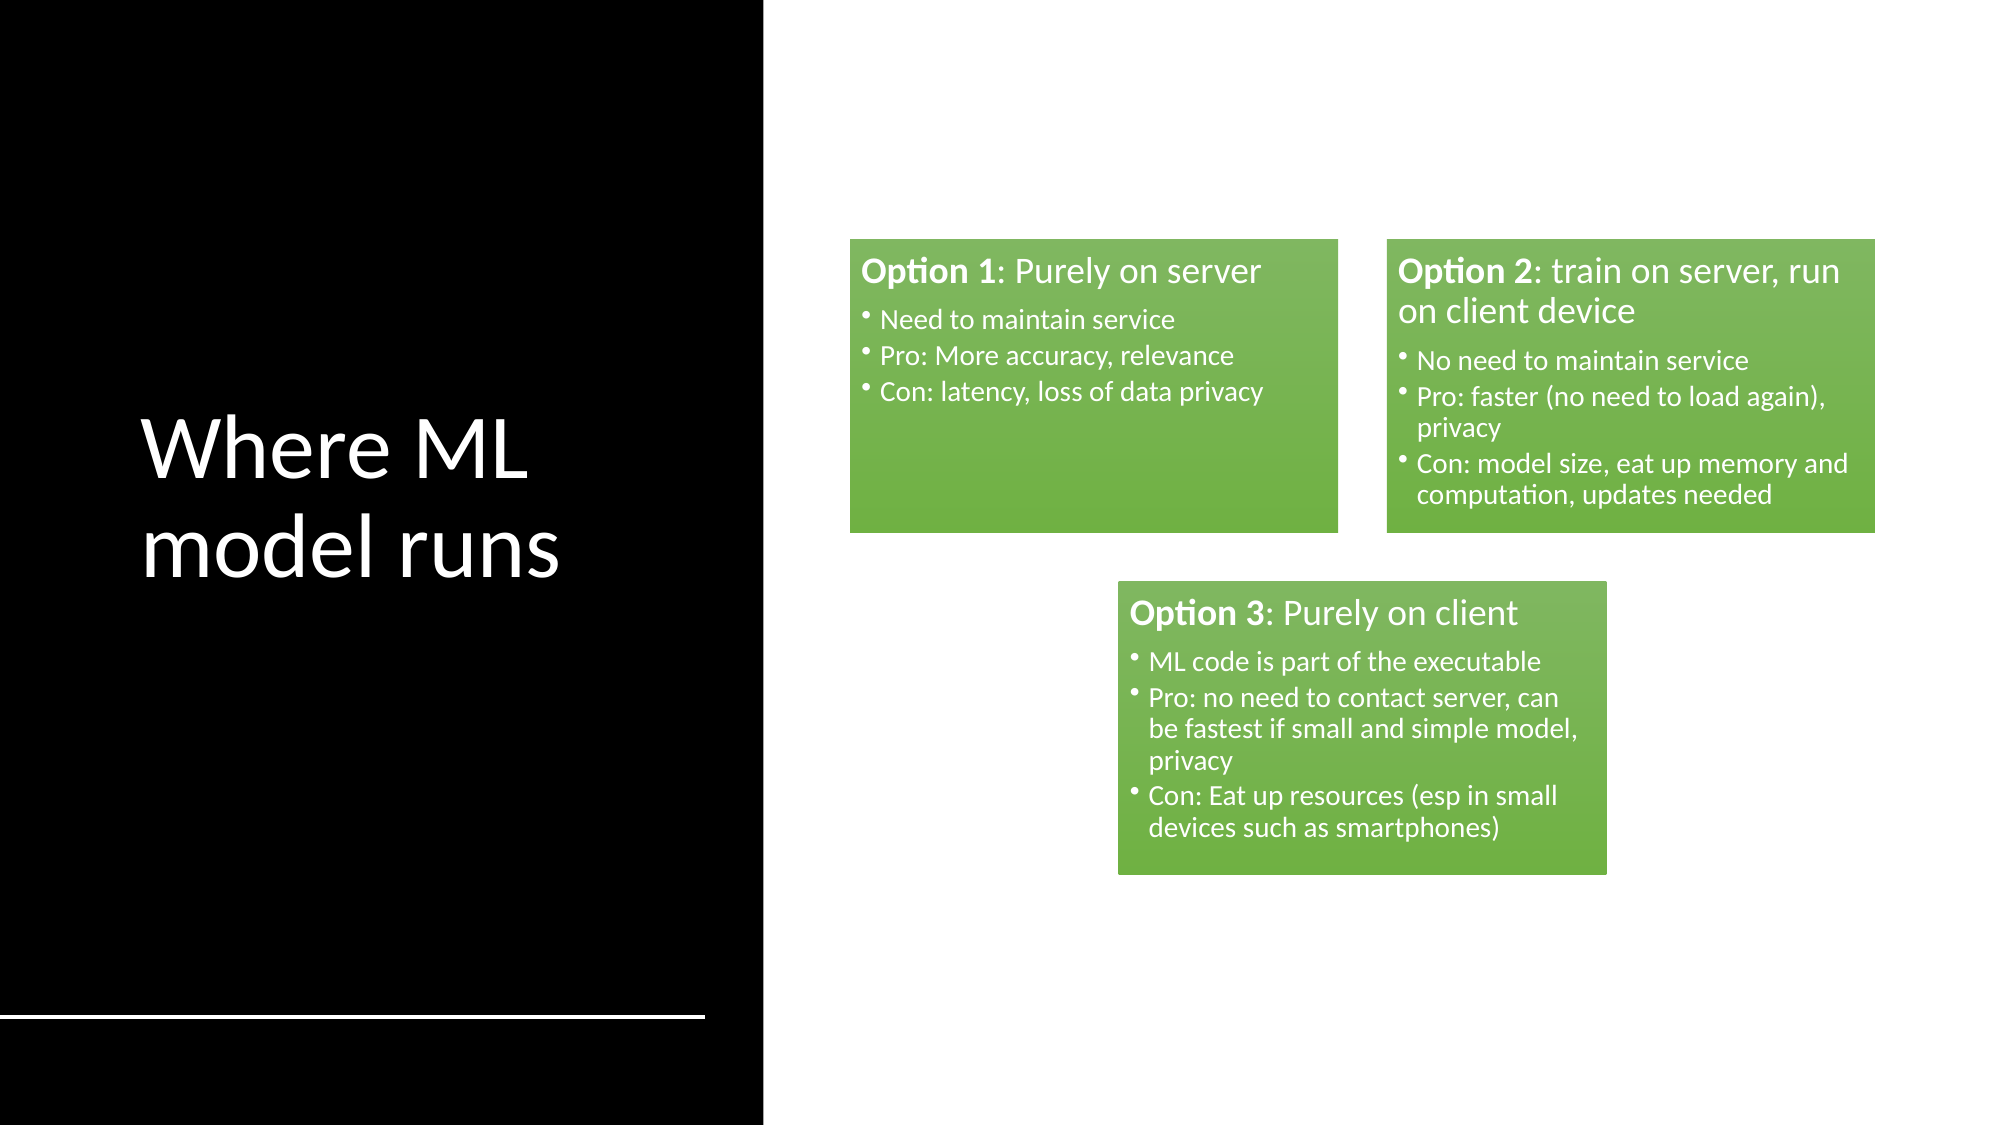

# Where ML model runs
Option 1: Purely on server
Need to maintain service
Pro: More accuracy, relevance
Con: latency, loss of data privacy
Option 2: train on server, run on client device
No need to maintain service
Pro: faster (no need to load again), privacy
Con: model size, eat up memory and computation, updates needed
Option 3: Purely on client
ML code is part of the executable
Pro: no need to contact server, can be fastest if small and simple model, privacy
Con: Eat up resources (esp in small devices such as smartphones)